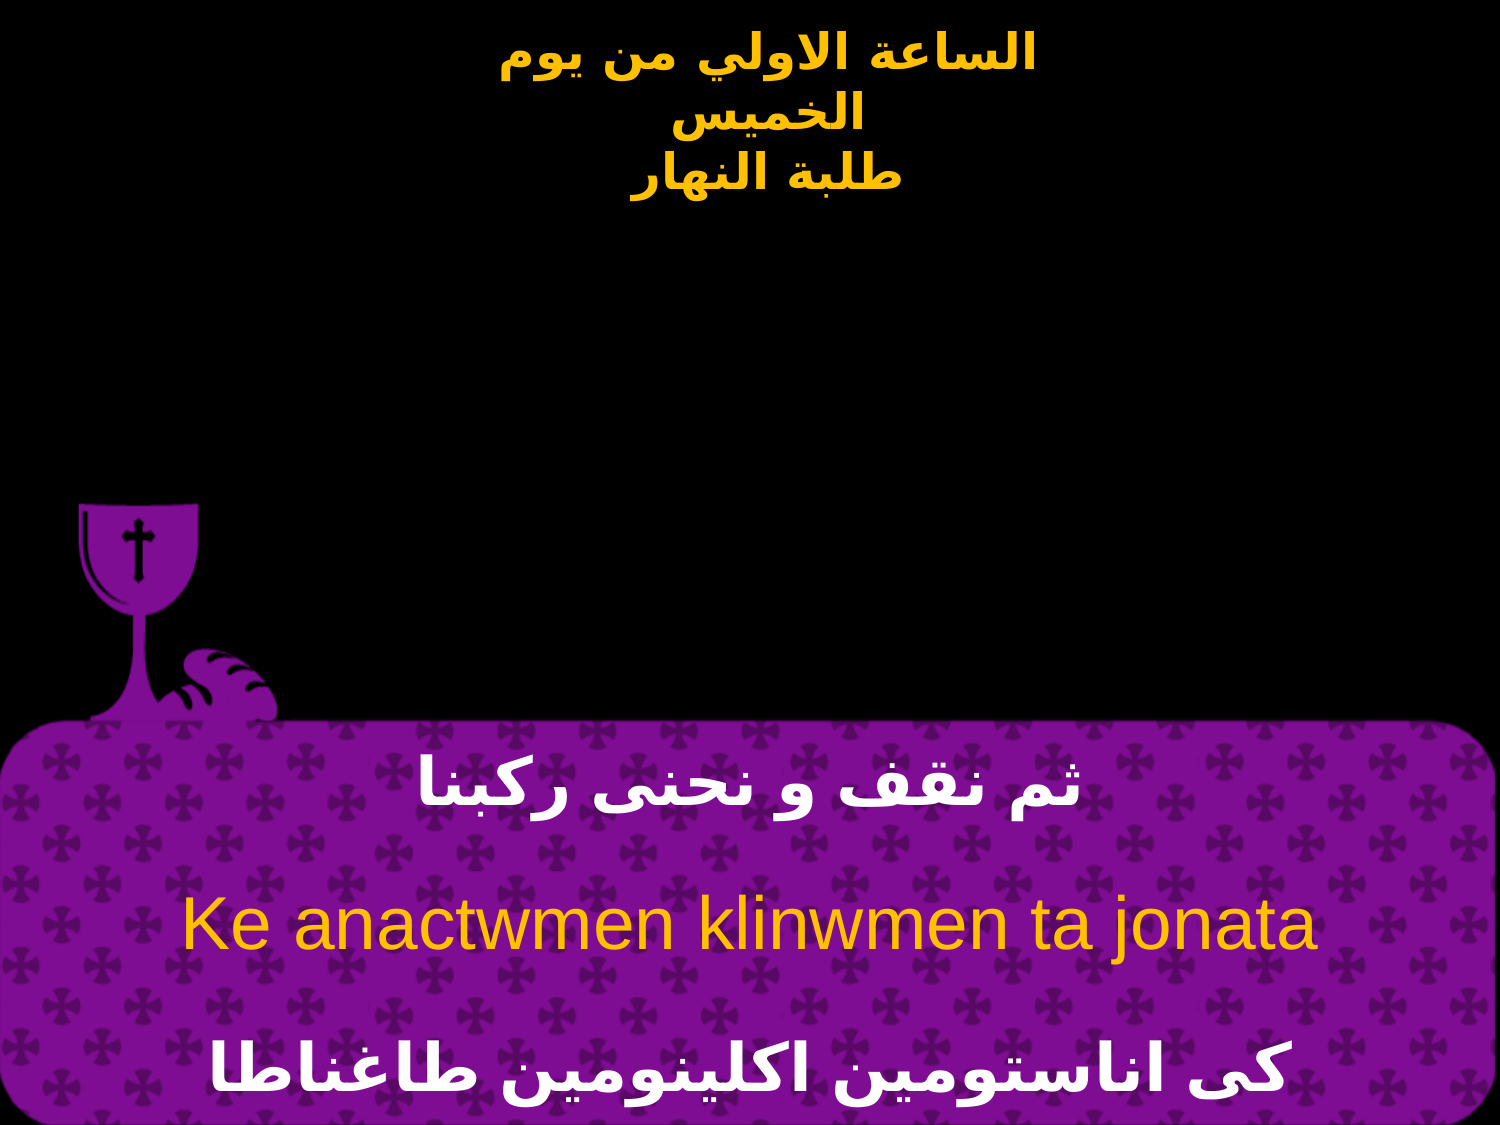

# ثم نقف و نحنى ركبنا
Ke anactwmen klinwmen ta jonata
كى اناستومين اكلينومين طاغناطا